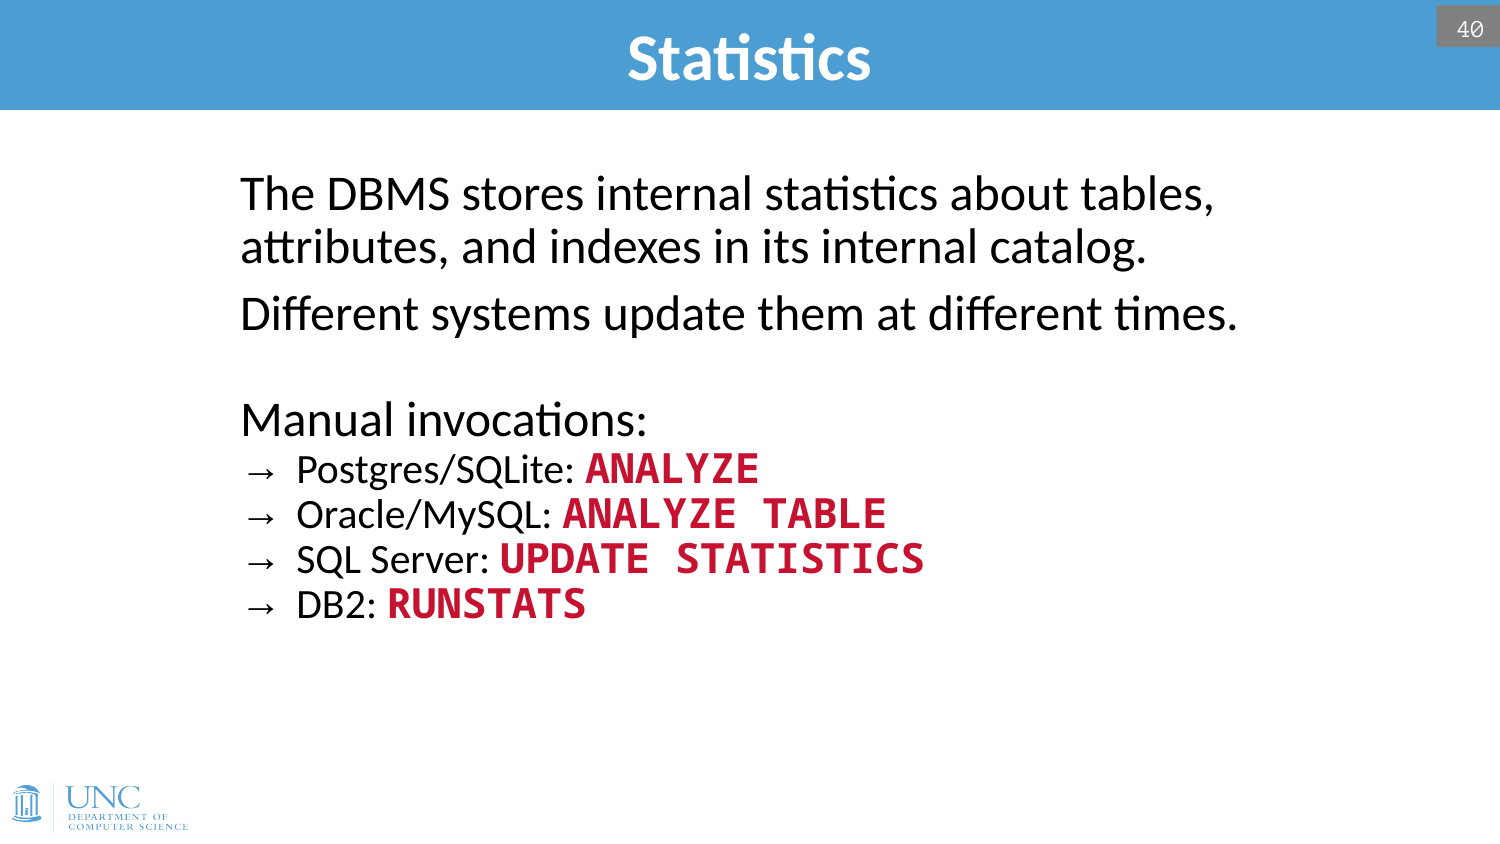

# Statistics
40
The DBMS stores internal statistics about tables, attributes, and indexes in its internal catalog.
Different systems update them at different times.

Manual invocations:
Postgres/SQLite: ANALYZE
Oracle/MySQL: ANALYZE TABLE
SQL Server: UPDATE STATISTICS
DB2: RUNSTATS